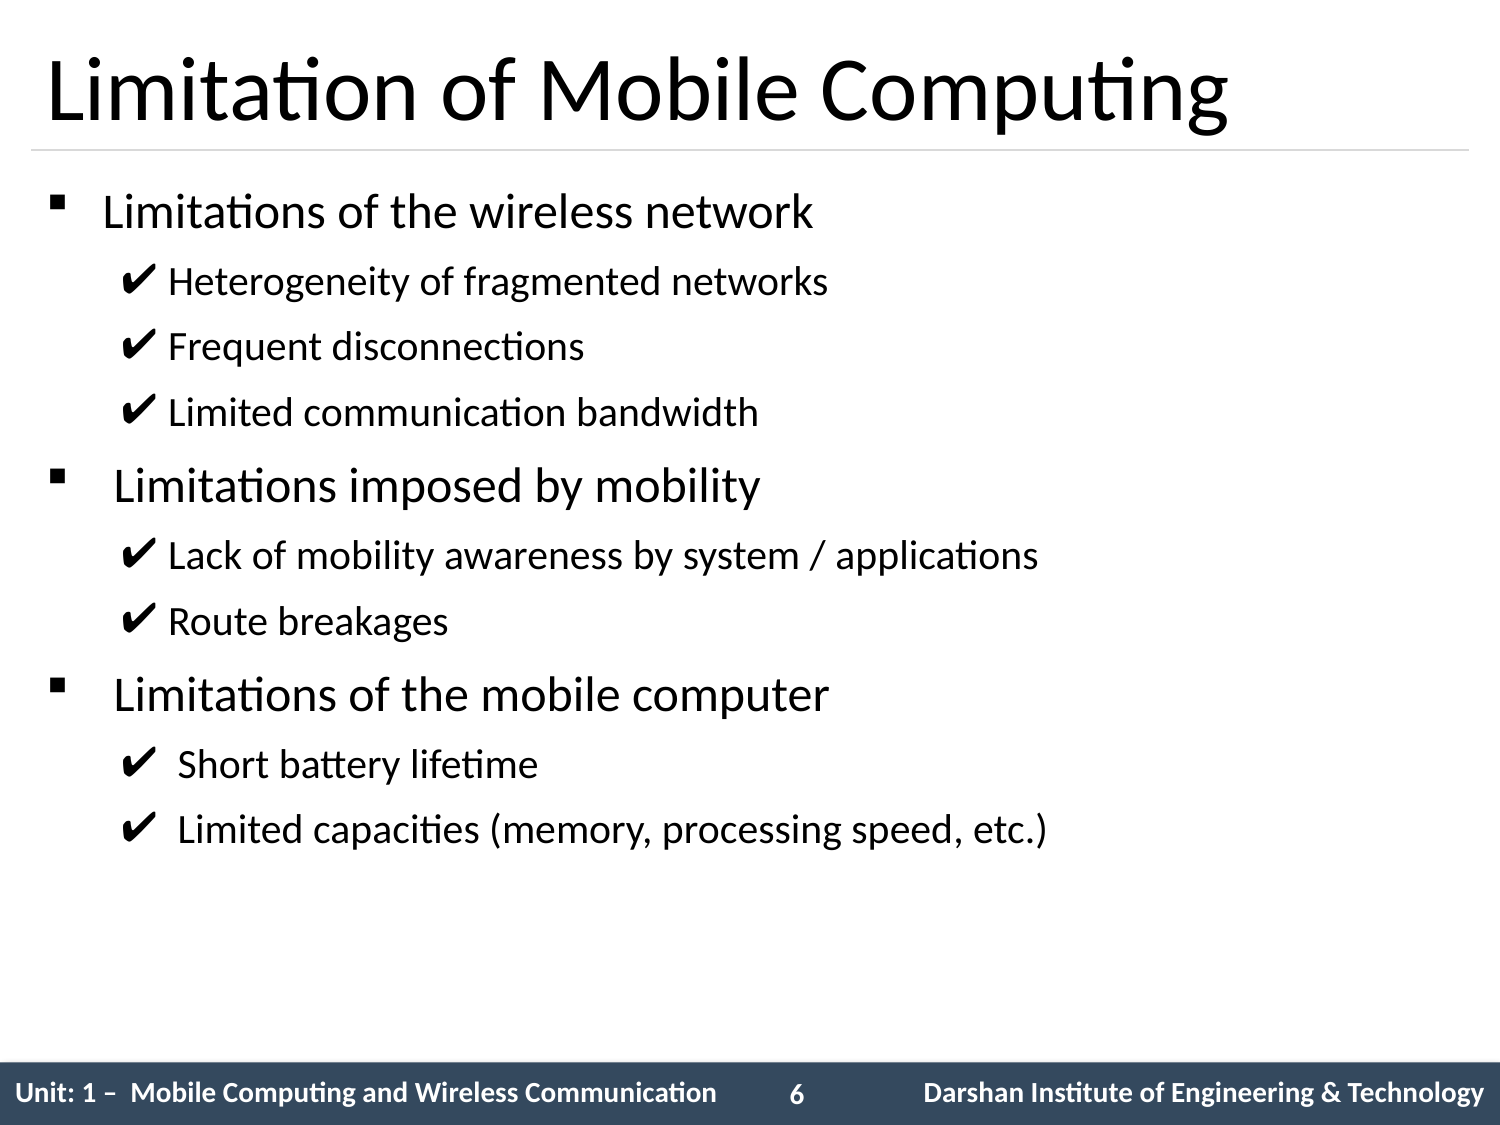

# Limitation of Mobile Computing
Limitations of the wireless network
Heterogeneity of fragmented networks
Frequent disconnections
Limited communication bandwidth
 Limitations imposed by mobility
Lack of mobility awareness by system / applications
Route breakages
 Limitations of the mobile computer
 Short battery lifetime
 Limited capacities (memory, processing speed, etc.)